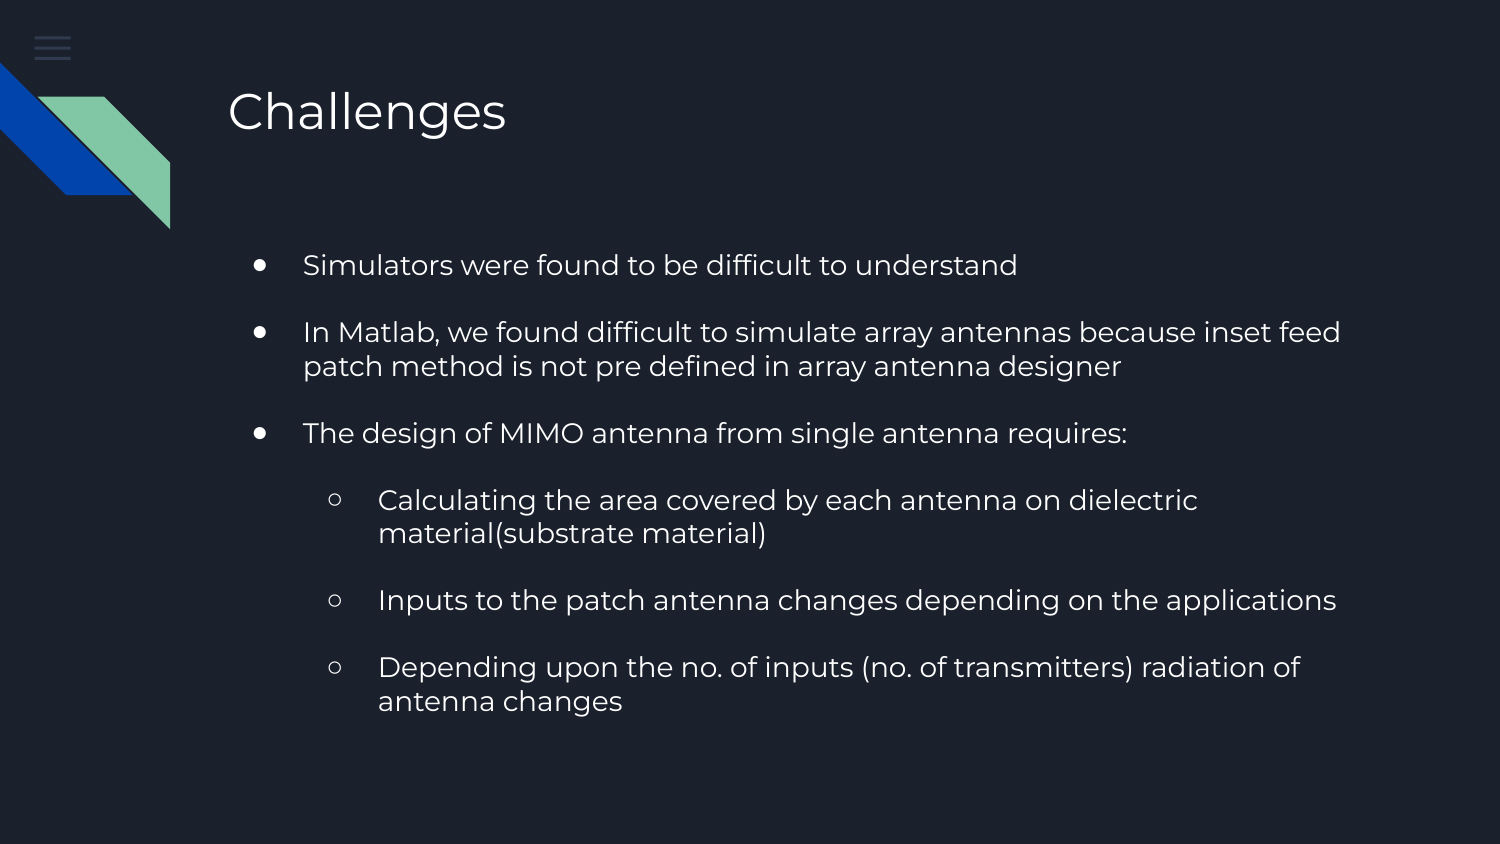

# Challenges
Simulators were found to be difficult to understand
In Matlab, we found difficult to simulate array antennas because inset feed patch method is not pre defined in array antenna designer
The design of MIMO antenna from single antenna requires:
Calculating the area covered by each antenna on dielectric material(substrate material)
Inputs to the patch antenna changes depending on the applications
Depending upon the no. of inputs (no. of transmitters) radiation of antenna changes